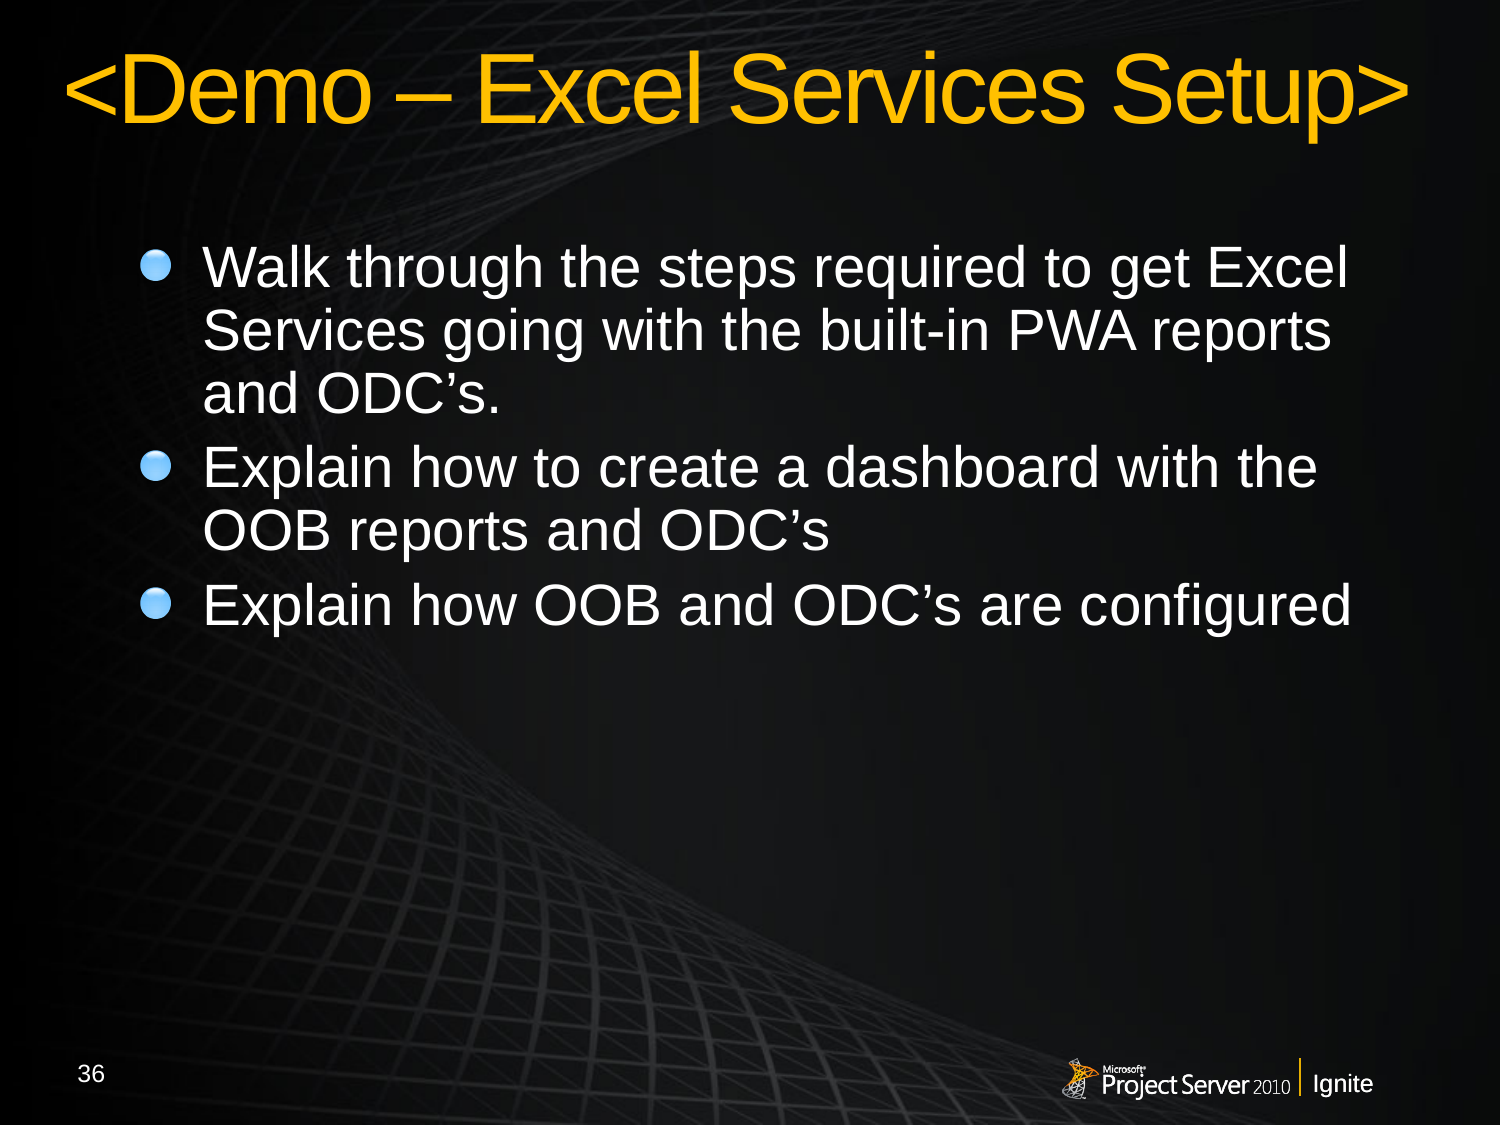

# <Demo – Excel Services Setup>
Walk through the steps required to get Excel Services going with the built-in PWA reports and ODC’s.
Explain how to create a dashboard with the OOB reports and ODC’s
Explain how OOB and ODC’s are configured

36